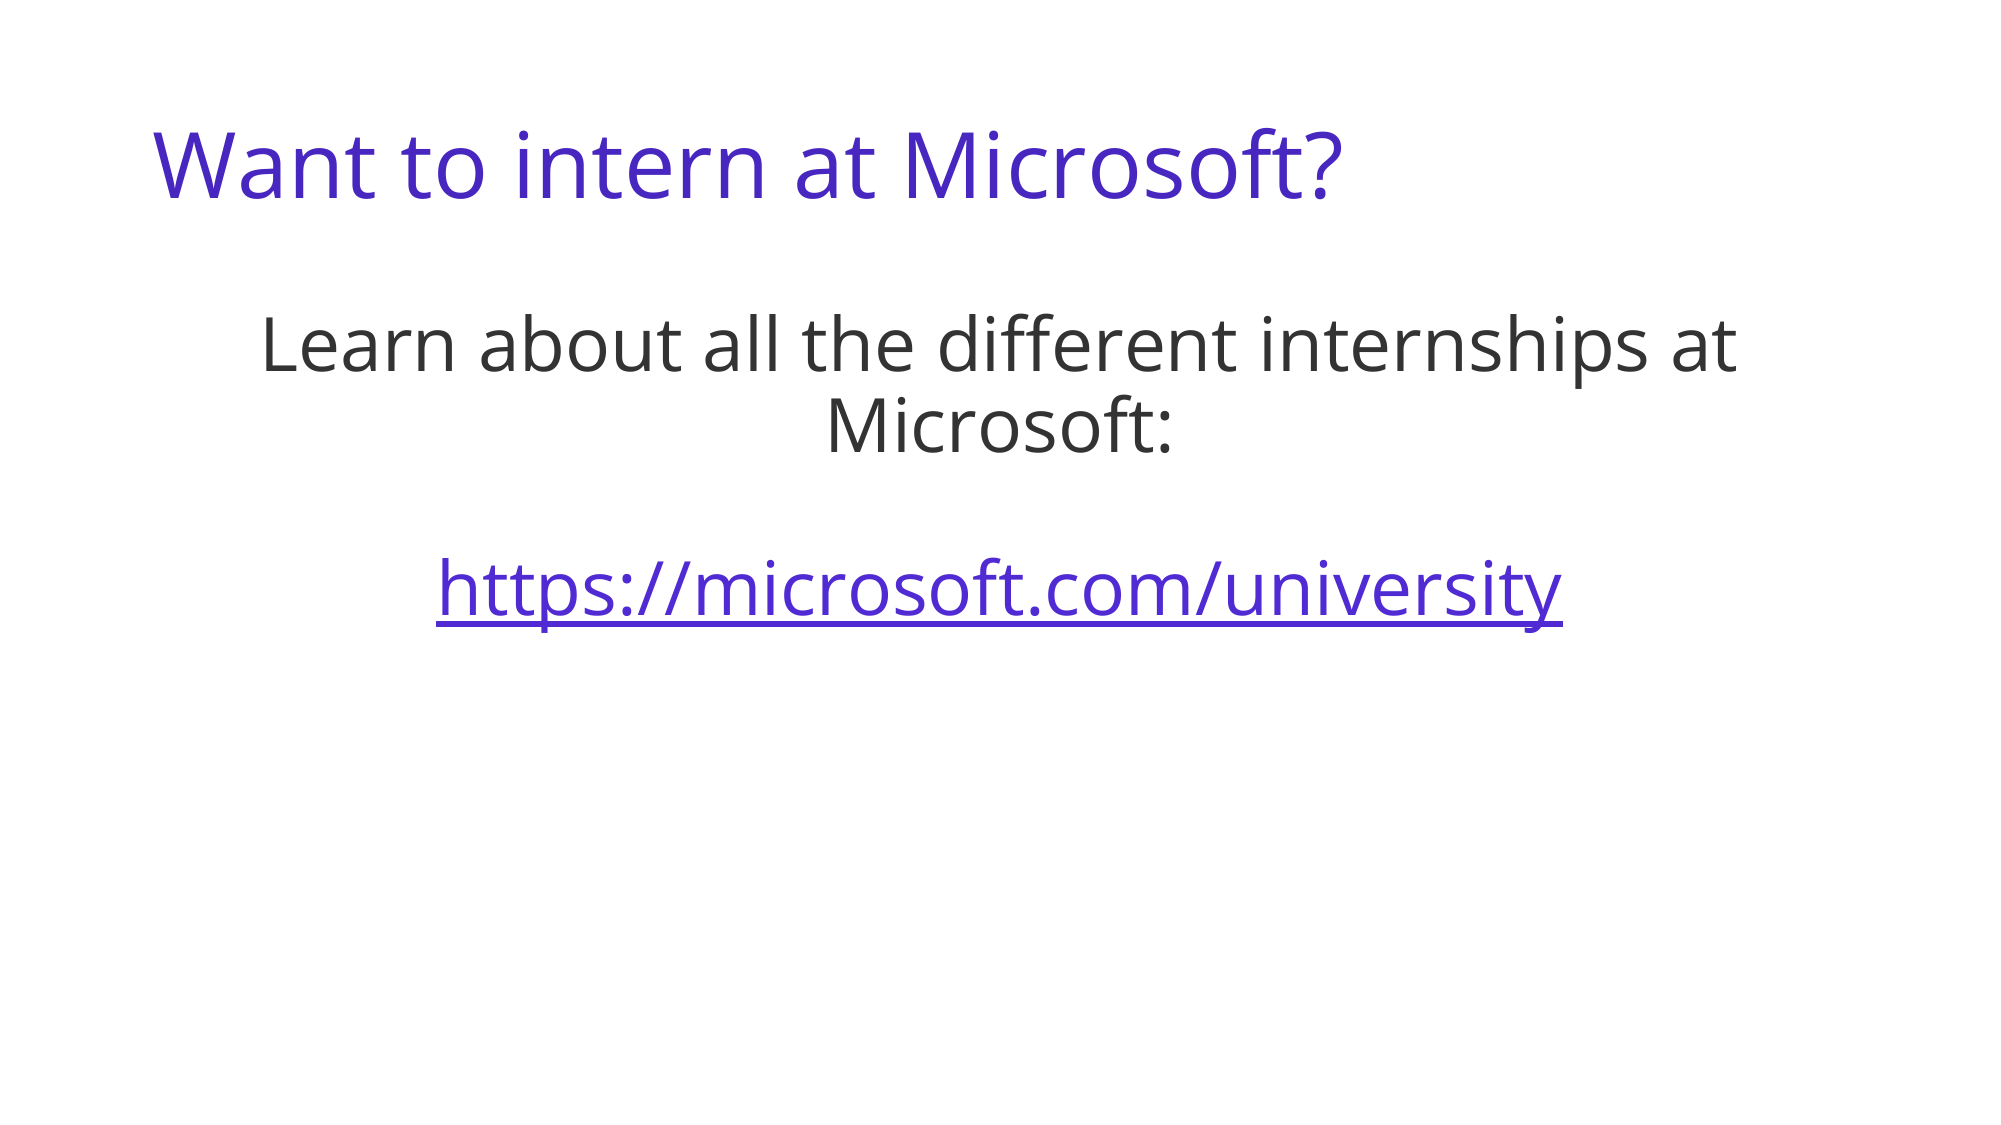

# Want to intern at Microsoft?
Learn about all the different internships at Microsoft:

https://microsoft.com/university